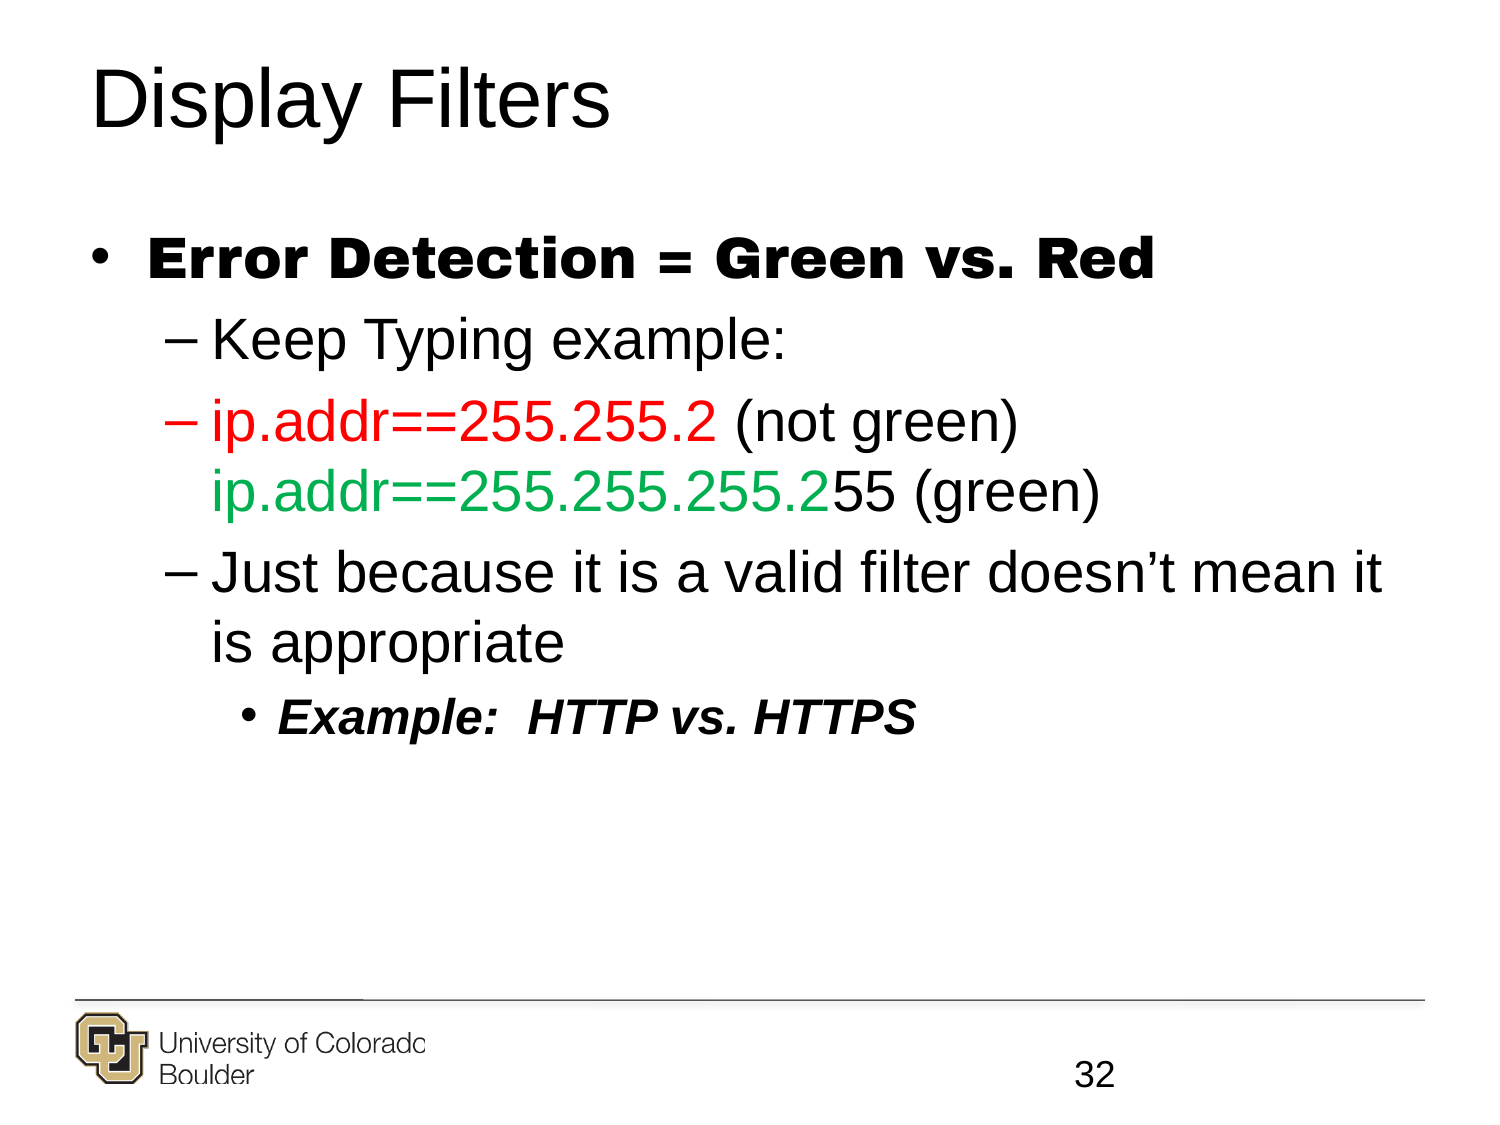

# Display Filters
Error Detection = Green vs. Red
Keep Typing example:
ip.addr==255.255.2 (not green) ip.addr==255.255.255.255 (green)
Just because it is a valid filter doesn’t mean it is appropriate
Example:  HTTP vs. HTTPS
32